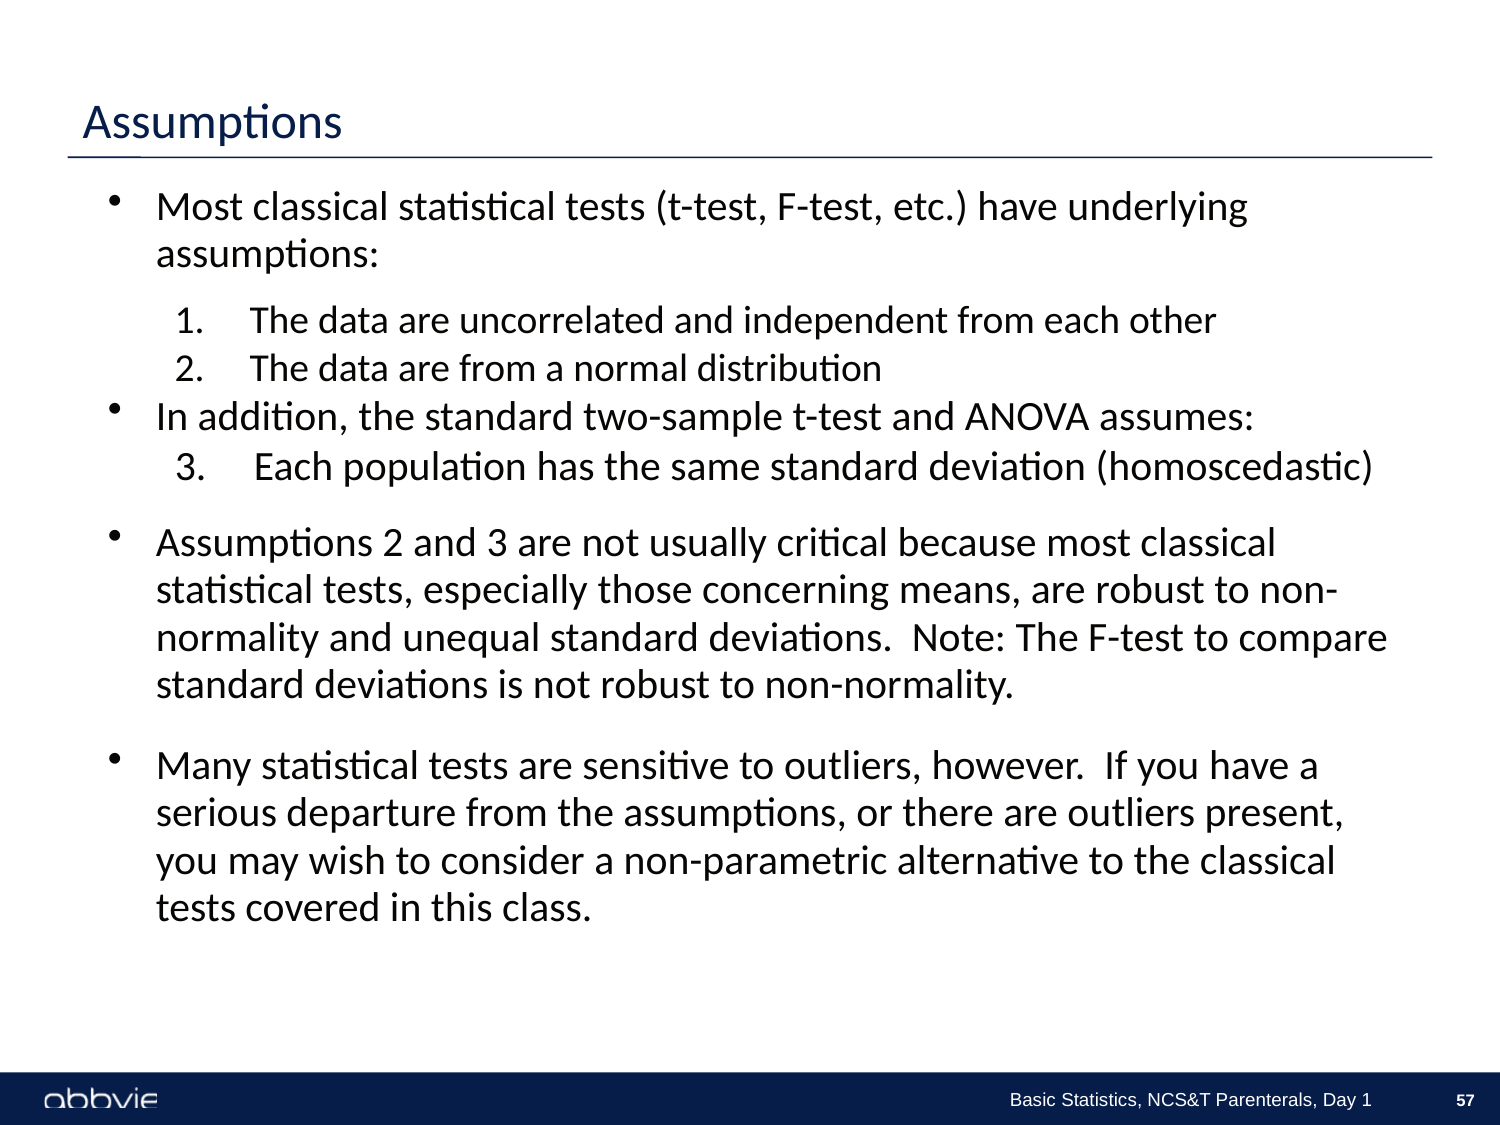

# Assumptions
Most classical statistical tests (t-test, F-test, etc.) have underlying assumptions:
The data are uncorrelated and independent from each other
The data are from a normal distribution
In addition, the standard two-sample t-test and ANOVA assumes:
  3.     Each population has the same standard deviation (homoscedastic)
Assumptions 2 and 3 are not usually critical because most classical statistical tests, especially those concerning means, are robust to non-normality and unequal standard deviations.  Note: The F-test to compare standard deviations is not robust to non-normality.
Many statistical tests are sensitive to outliers, however.  If you have a serious departure from the assumptions, or there are outliers present, you may wish to consider a non-parametric alternative to the classical tests covered in this class.
Basic Statistics, NCS&T Parenterals, Day 1
57